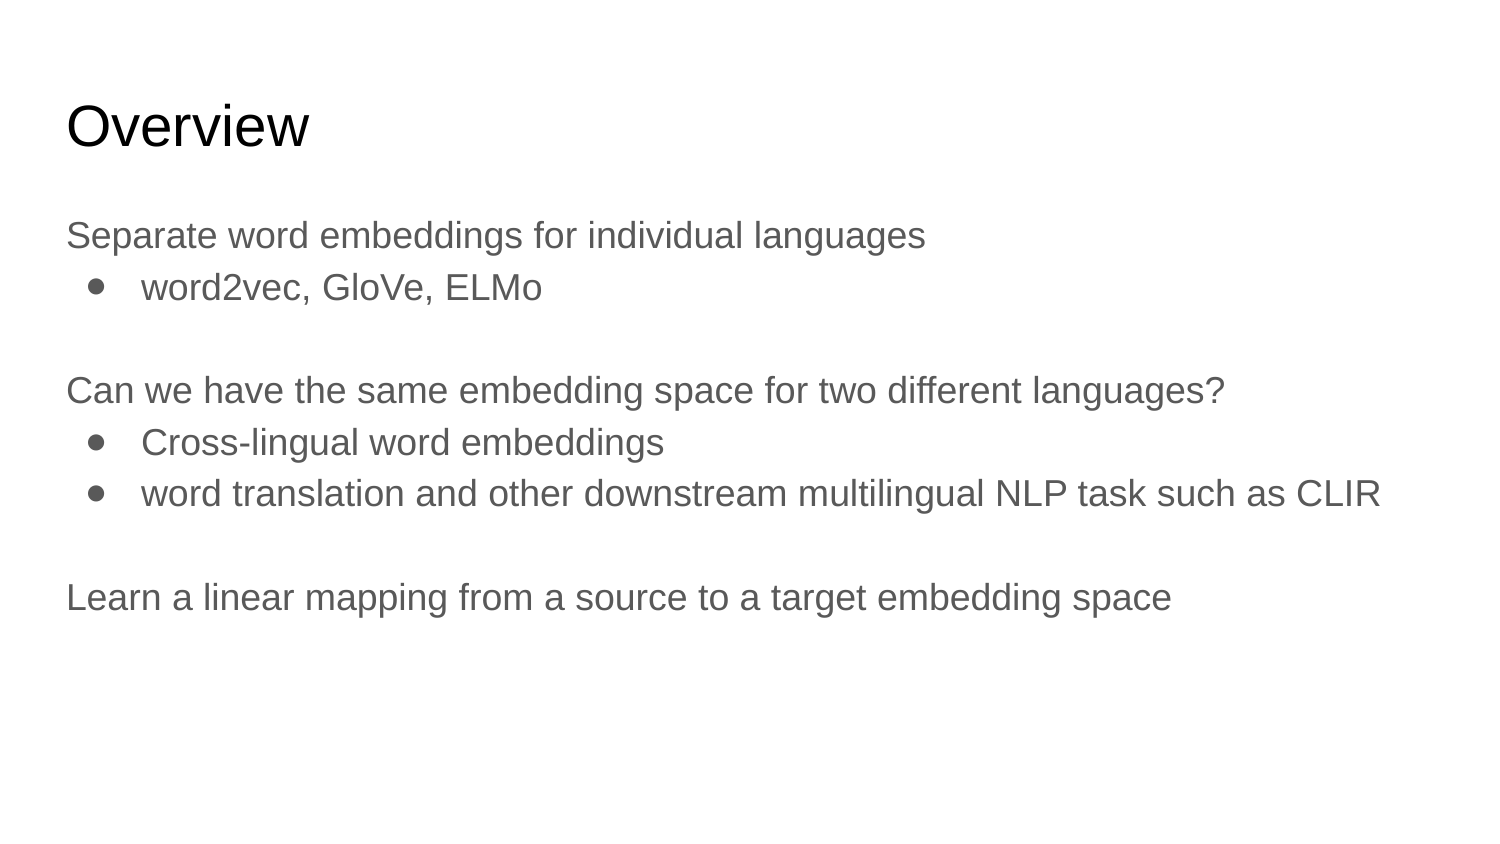

# Overview
Separate word embeddings for individual languages
word2vec, GloVe, ELMo

Can we have the same embedding space for two different languages?
Cross-lingual word embeddings
word translation and other downstream multilingual NLP task such as CLIR

Learn a linear mapping from a source to a target embedding space